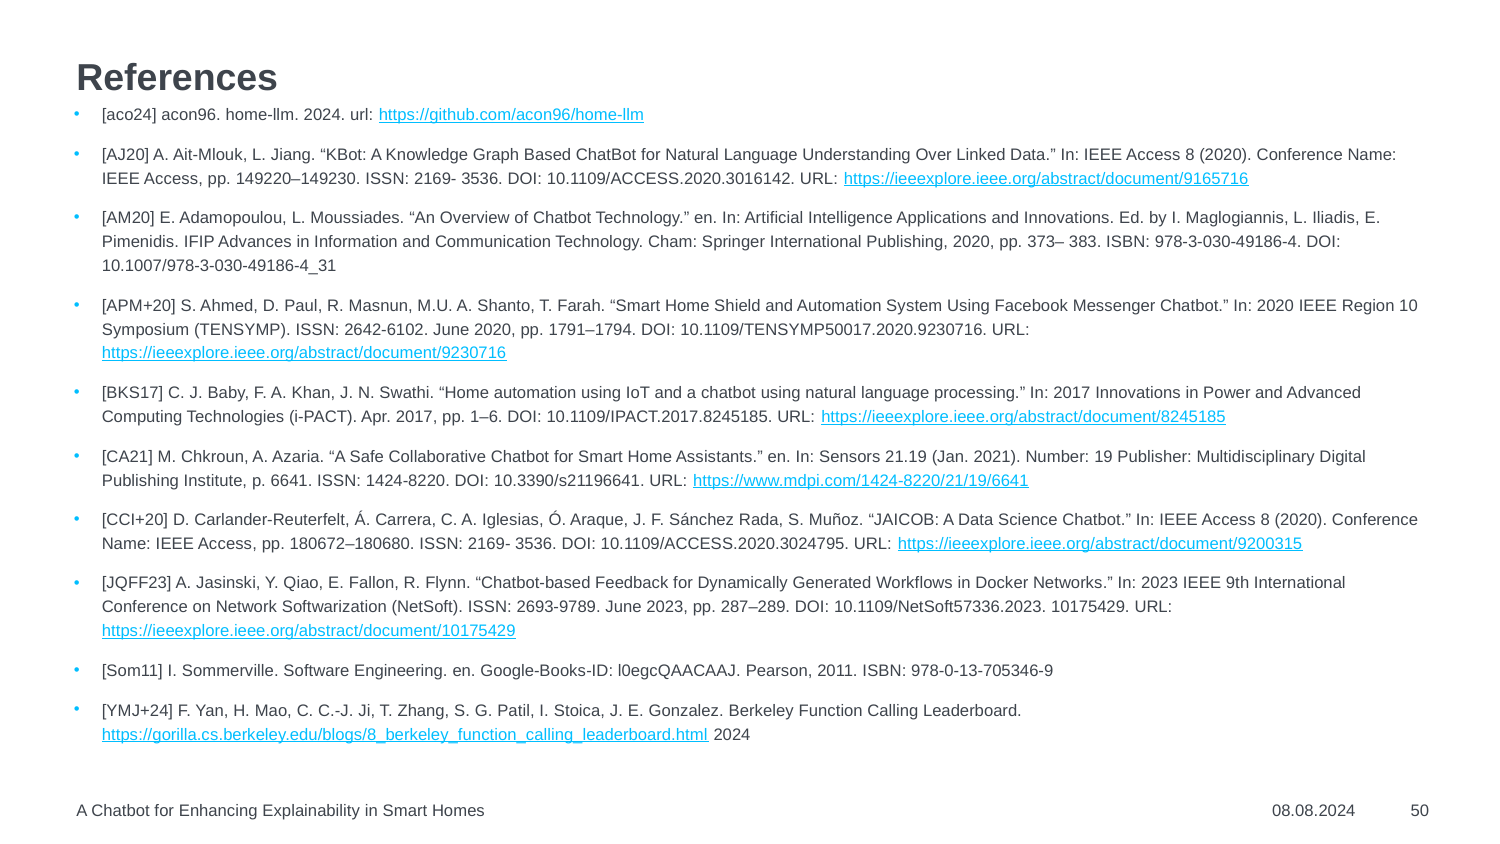

# References
[aco24] acon96. home-llm. 2024. url: https://github.com/acon96/home-llm
[AJ20] A. Ait-Mlouk, L. Jiang. “KBot: A Knowledge Graph Based ChatBot for Natural Language Understanding Over Linked Data.” In: IEEE Access 8 (2020). Conference Name: IEEE Access, pp. 149220–149230. ISSN: 2169- 3536. DOI: 10.1109/ACCESS.2020.3016142. URL: https://ieeexplore.ieee.org/abstract/document/9165716
[AM20] E. Adamopoulou, L. Moussiades. “An Overview of Chatbot Technology.” en. In: Artificial Intelligence Applications and Innovations. Ed. by I. Maglogiannis, L. Iliadis, E. Pimenidis. IFIP Advances in Information and Communication Technology. Cham: Springer International Publishing, 2020, pp. 373– 383. ISBN: 978-3-030-49186-4. DOI: 10.1007/978-3-030-49186-4_31
[APM+20] S. Ahmed, D. Paul, R. Masnun, M.U. A. Shanto, T. Farah. “Smart Home Shield and Automation System Using Facebook Messenger Chatbot.” In: 2020 IEEE Region 10 Symposium (TENSYMP). ISSN: 2642-6102. June 2020, pp. 1791–1794. DOI: 10.1109/TENSYMP50017.2020.9230716. URL: https://ieeexplore.ieee.org/abstract/document/9230716
[BKS17] C. J. Baby, F. A. Khan, J. N. Swathi. “Home automation using IoT and a chatbot using natural language processing.” In: 2017 Innovations in Power and Advanced Computing Technologies (i-PACT). Apr. 2017, pp. 1–6. DOI: 10.1109/IPACT.2017.8245185. URL: https://ieeexplore.ieee.org/abstract/document/8245185
[CA21] M. Chkroun, A. Azaria. “A Safe Collaborative Chatbot for Smart Home Assistants.” en. In: Sensors 21.19 (Jan. 2021). Number: 19 Publisher: Multidisciplinary Digital Publishing Institute, p. 6641. ISSN: 1424-8220. DOI: 10.3390/s21196641. URL: https://www.mdpi.com/1424-8220/21/19/6641
[CCI+20] D. Carlander-Reuterfelt, Á. Carrera, C. A. Iglesias, Ó. Araque, J. F. Sánchez Rada, S. Muñoz. “JAICOB: A Data Science Chatbot.” In: IEEE Access 8 (2020). Conference Name: IEEE Access, pp. 180672–180680. ISSN: 2169- 3536. DOI: 10.1109/ACCESS.2020.3024795. URL: https://ieeexplore.ieee.org/abstract/document/9200315
[JQFF23] A. Jasinski, Y. Qiao, E. Fallon, R. Flynn. “Chatbot-based Feedback for Dynamically Generated Workflows in Docker Networks.” In: 2023 IEEE 9th International Conference on Network Softwarization (NetSoft). ISSN: 2693-9789. June 2023, pp. 287–289. DOI: 10.1109/NetSoft57336.2023. 10175429. URL: https://ieeexplore.ieee.org/abstract/document/10175429
[Som11] I. Sommerville. Software Engineering. en. Google-Books-ID: l0egcQAACAAJ. Pearson, 2011. ISBN: 978-0-13-705346-9
[YMJ+24] F. Yan, H. Mao, C. C.-J. Ji, T. Zhang, S. G. Patil, I. Stoica, J. E. Gonzalez. Berkeley Function Calling Leaderboard. https://gorilla.cs.berkeley.edu/blogs/8_berkeley_function_calling_leaderboard.html 2024

A Chatbot for Enhancing Explainability in Smart Homes
08.08.2024
50